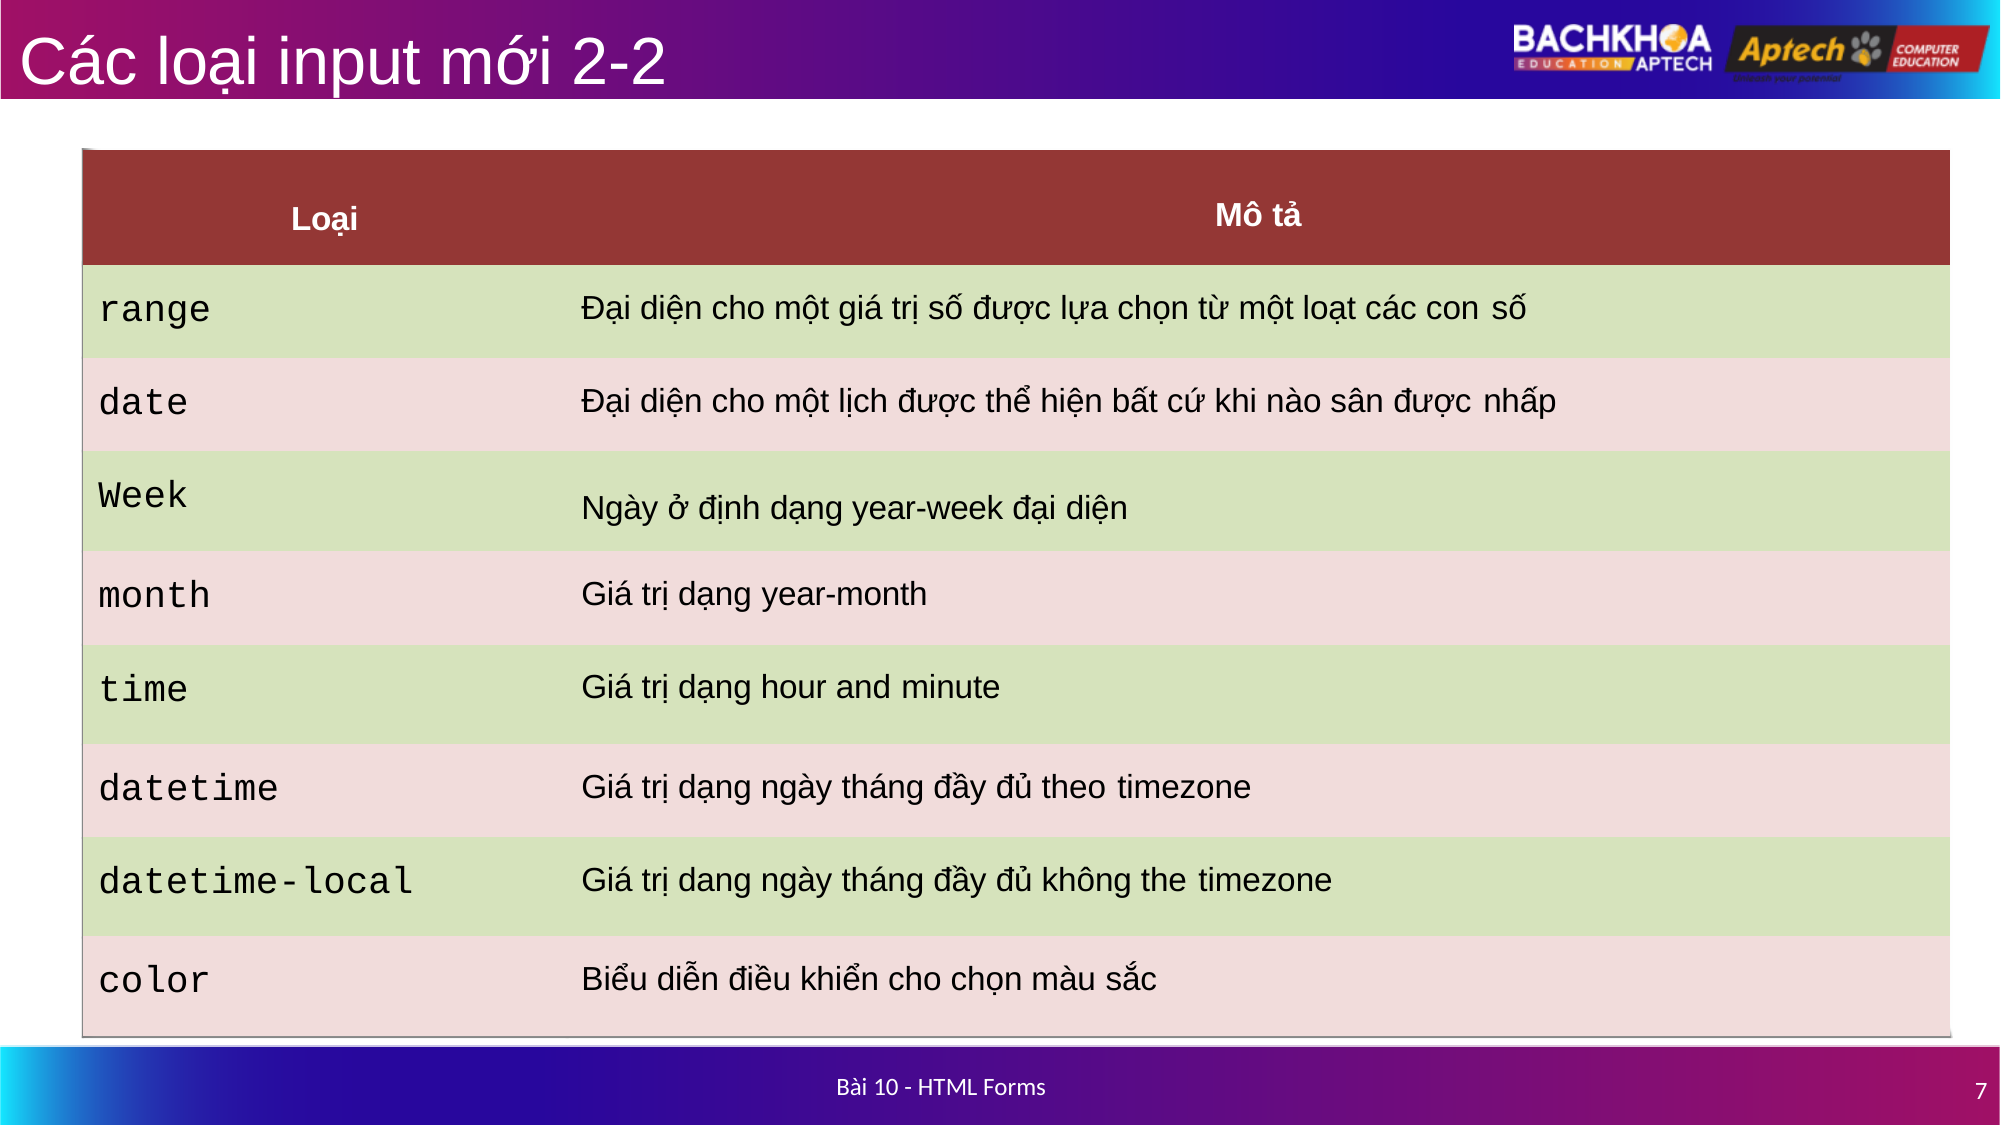

# Các loại input mới 2-2

| Loại | Mô tả |
| --- | --- |
| range | Đại diện cho một giá trị số được lựa chọn từ một loạt các con số |
| date | Đại diện cho một lịch được thể hiện bất cứ khi nào sân được nhấp |
| Week | Ngày ở định dạng year-week đại diện |
| month | Giá trị dạng year-month |
| time | Giá trị dạng hour and minute |
| datetime | Giá trị dạng ngày tháng đầy đủ theo timezone |
| datetime-local | Giá trị dang ngày tháng đầy đủ không the timezone |
| color | Biểu diễn điều khiển cho chọn màu sắc |
Bài 10 - HTML Forms
7